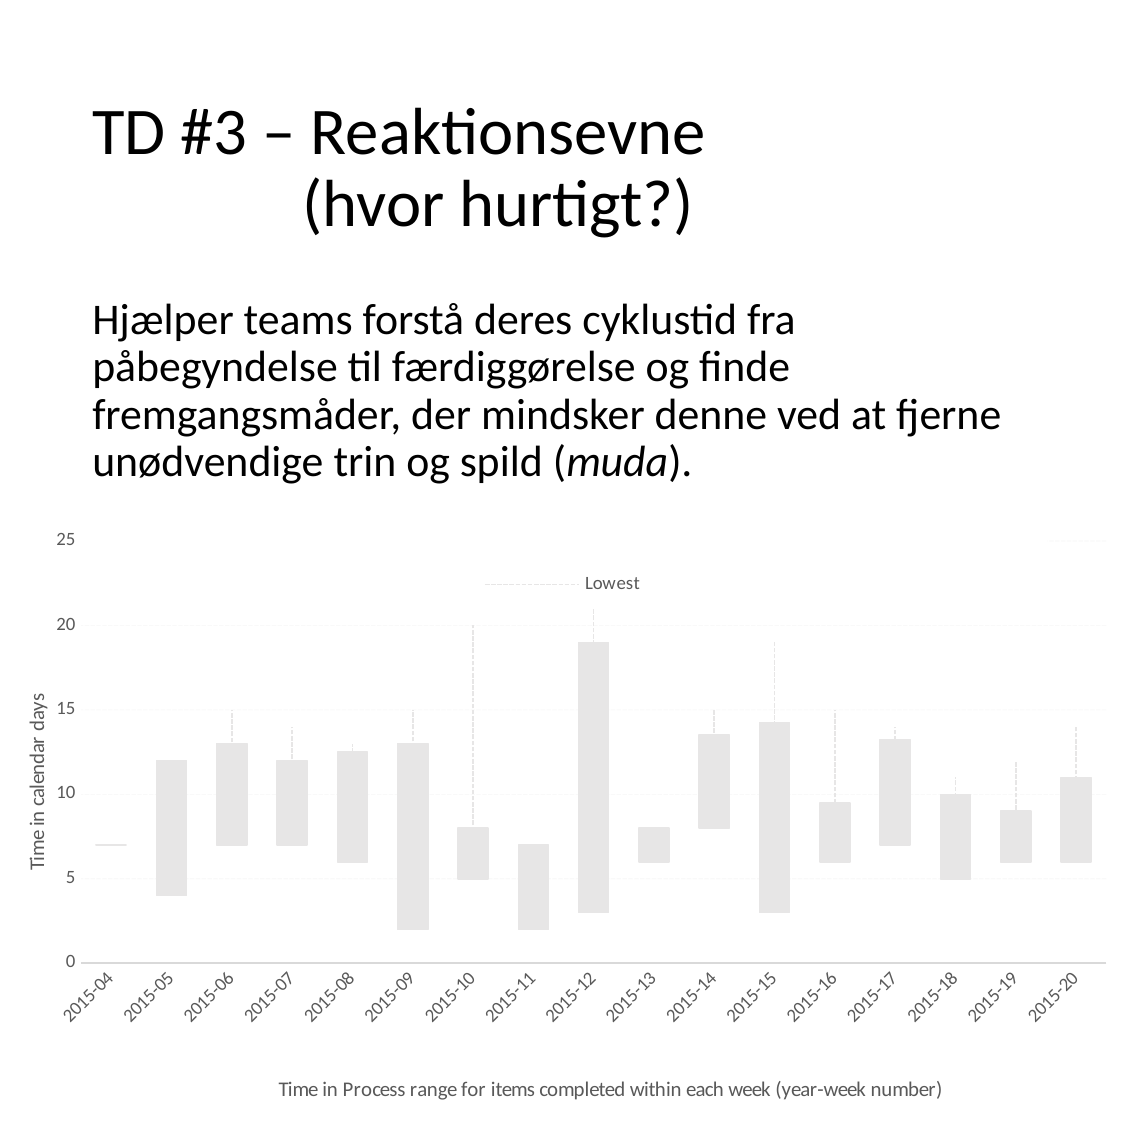

# TD #3 – Reaktionsevne (hvor hurtigt?)
Hjælper teams forstå deres cyklustid fra påbegyndelse til færdiggørelse og finde fremgangsmåder, der mindsker denne ved at fjerne unødvendige trin og spild (muda).

[unsupported chart]